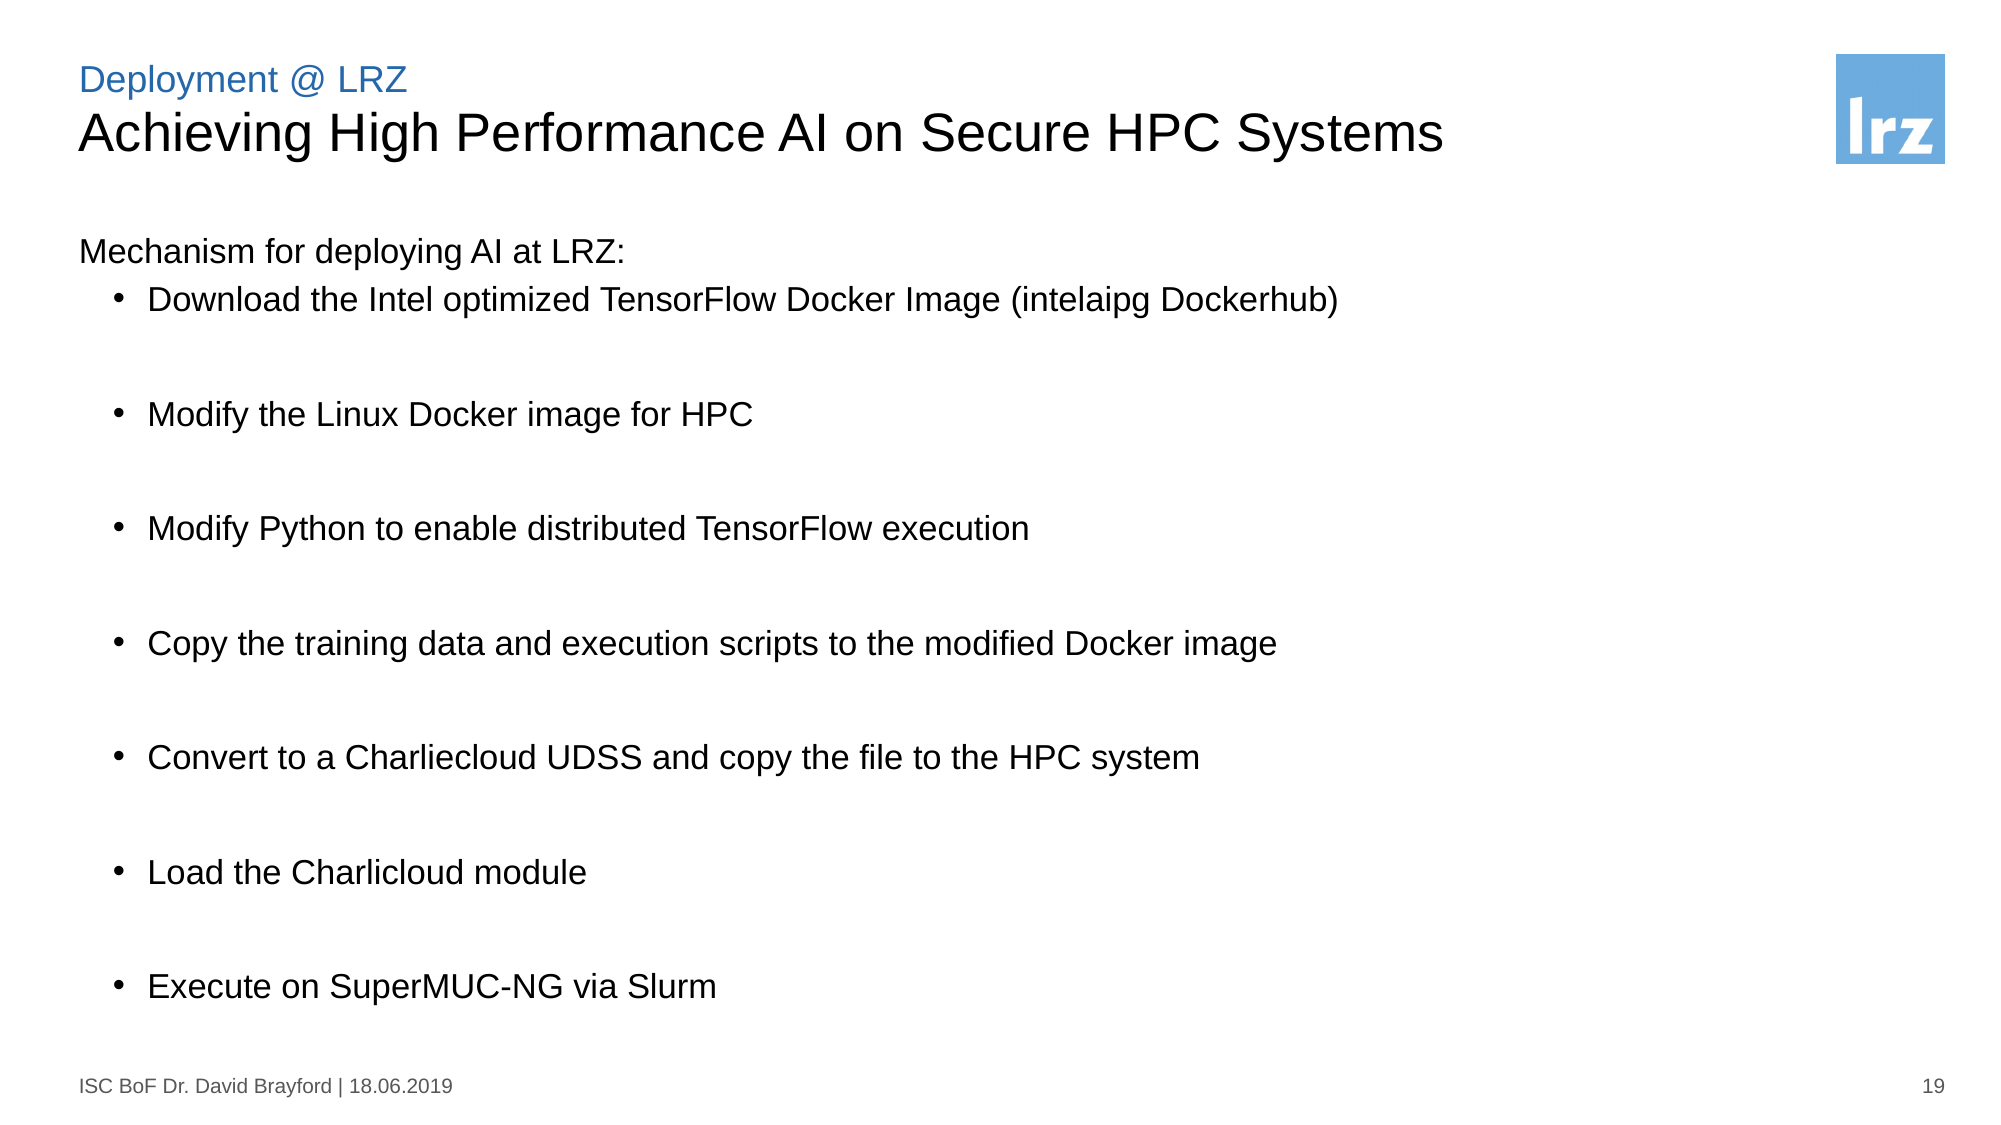

Deployment @ LRZ
# Achieving High Performance AI on Secure HPC Systems
Mechanism for deploying AI at LRZ:
Download the Intel optimized TensorFlow Docker Image (intelaipg Dockerhub)

Modify the Linux Docker image for HPC

Modify Python to enable distributed TensorFlow execution

Copy the training data and execution scripts to the modified Docker image

Convert to a Charliecloud UDSS and copy the file to the HPC system

Load the Charlicloud module

Execute on SuperMUC-NG via Slurm

ISC BoF Dr. David Brayford | 18.06.2019
19